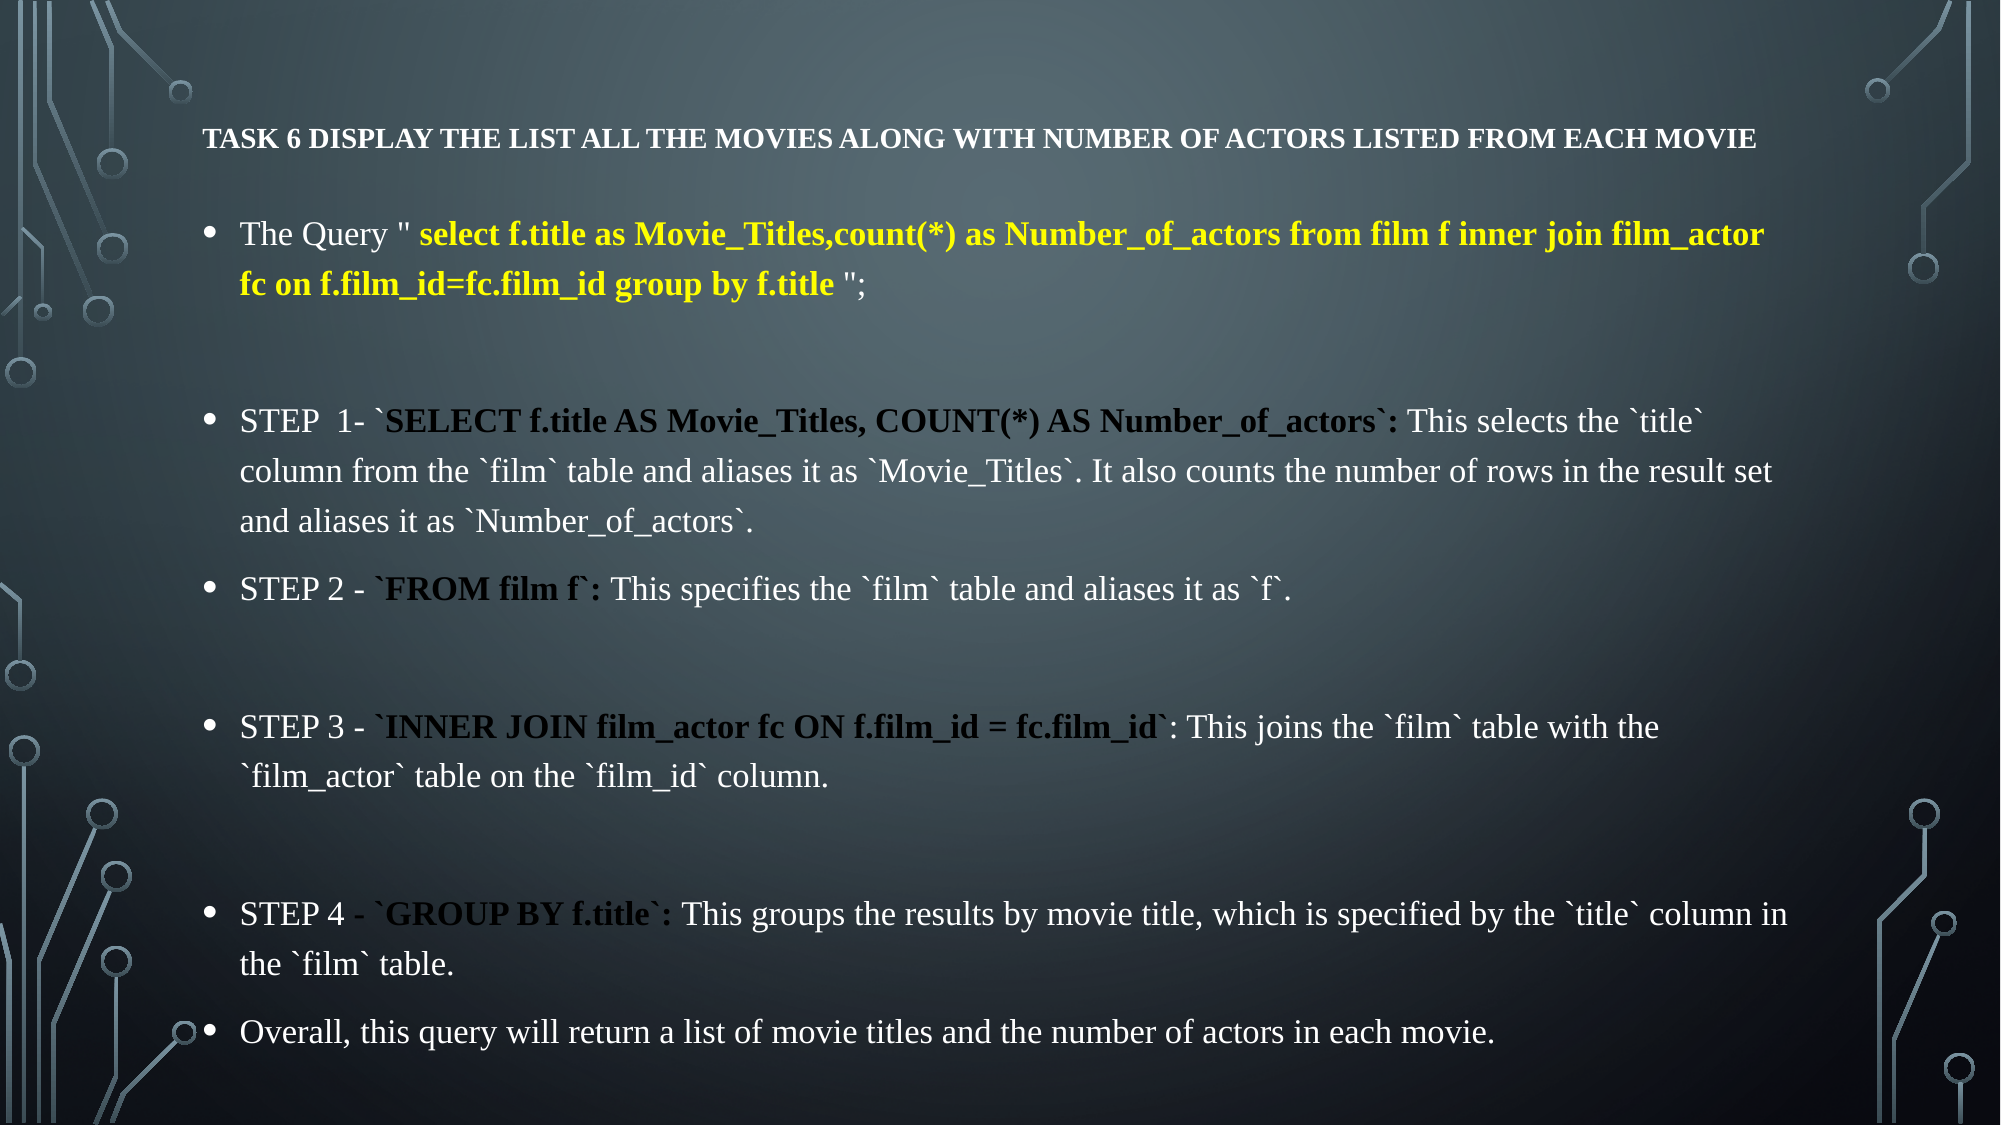

# Task 6 Display the list all the movies along with number of actors listed from each movie
The Query " select f.title as Movie_Titles,count(*) as Number_of_actors from film f inner join film_actor fc on f.film_id=fc.film_id group by f.title ";

STEP  1- `SELECT f.title AS Movie_Titles, COUNT(*) AS Number_of_actors`: This selects the `title` column from the `film` table and aliases it as `Movie_Titles`. It also counts the number of rows in the result set and aliases it as `Number_of_actors`.
STEP 2 - `FROM film f`: This specifies the `film` table and aliases it as `f`.

STEP 3 - `INNER JOIN film_actor fc ON f.film_id = fc.film_id`: This joins the `film` table with the `film_actor` table on the `film_id` column.

STEP 4 - `GROUP BY f.title`: This groups the results by movie title, which is specified by the `title` column in the `film` table.
Overall, this query will return a list of movie titles and the number of actors in each movie.